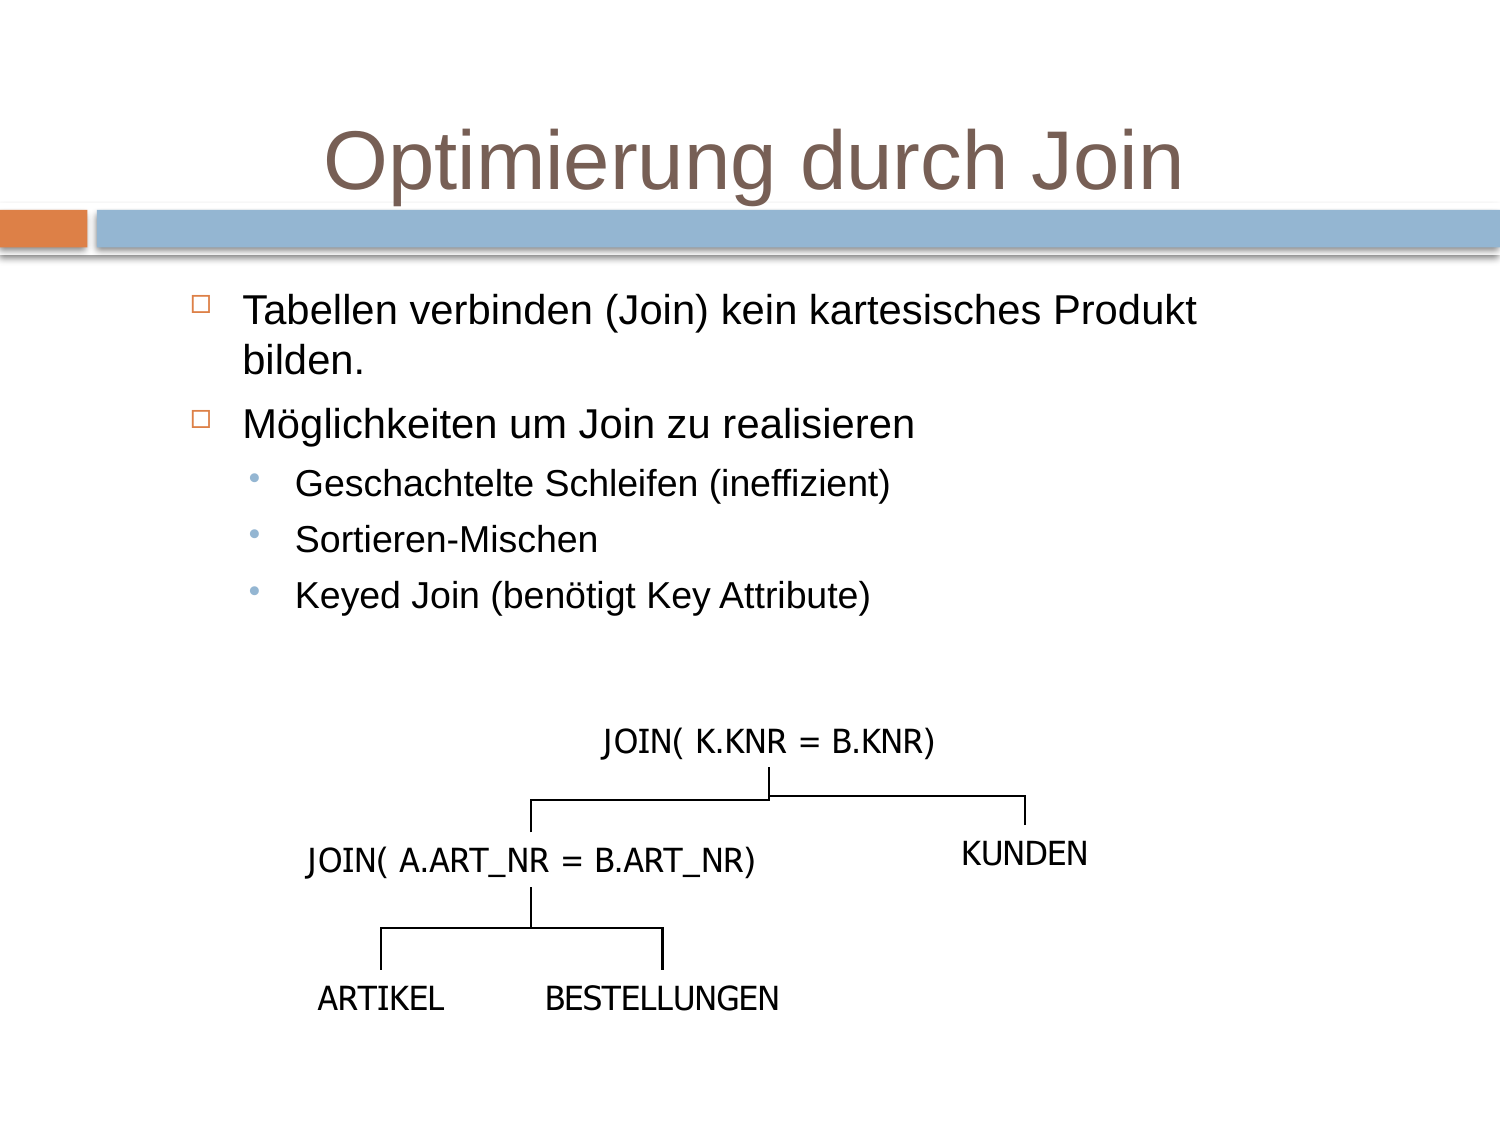

# Optimierung durch Join

Tabellen verbinden (Join) kein kartesisches Produkt bilden.
Möglichkeiten um Join zu realisieren
Geschachtelte Schleifen (ineffizient)
Sortieren-Mischen
Keyed Join (benötigt Key Attribute)

JOIN( K.KNR = B.KNR)
KUNDEN
JOIN( A.ART_NR = B.ART_NR)
ARTIKEL
BESTELLUNGEN